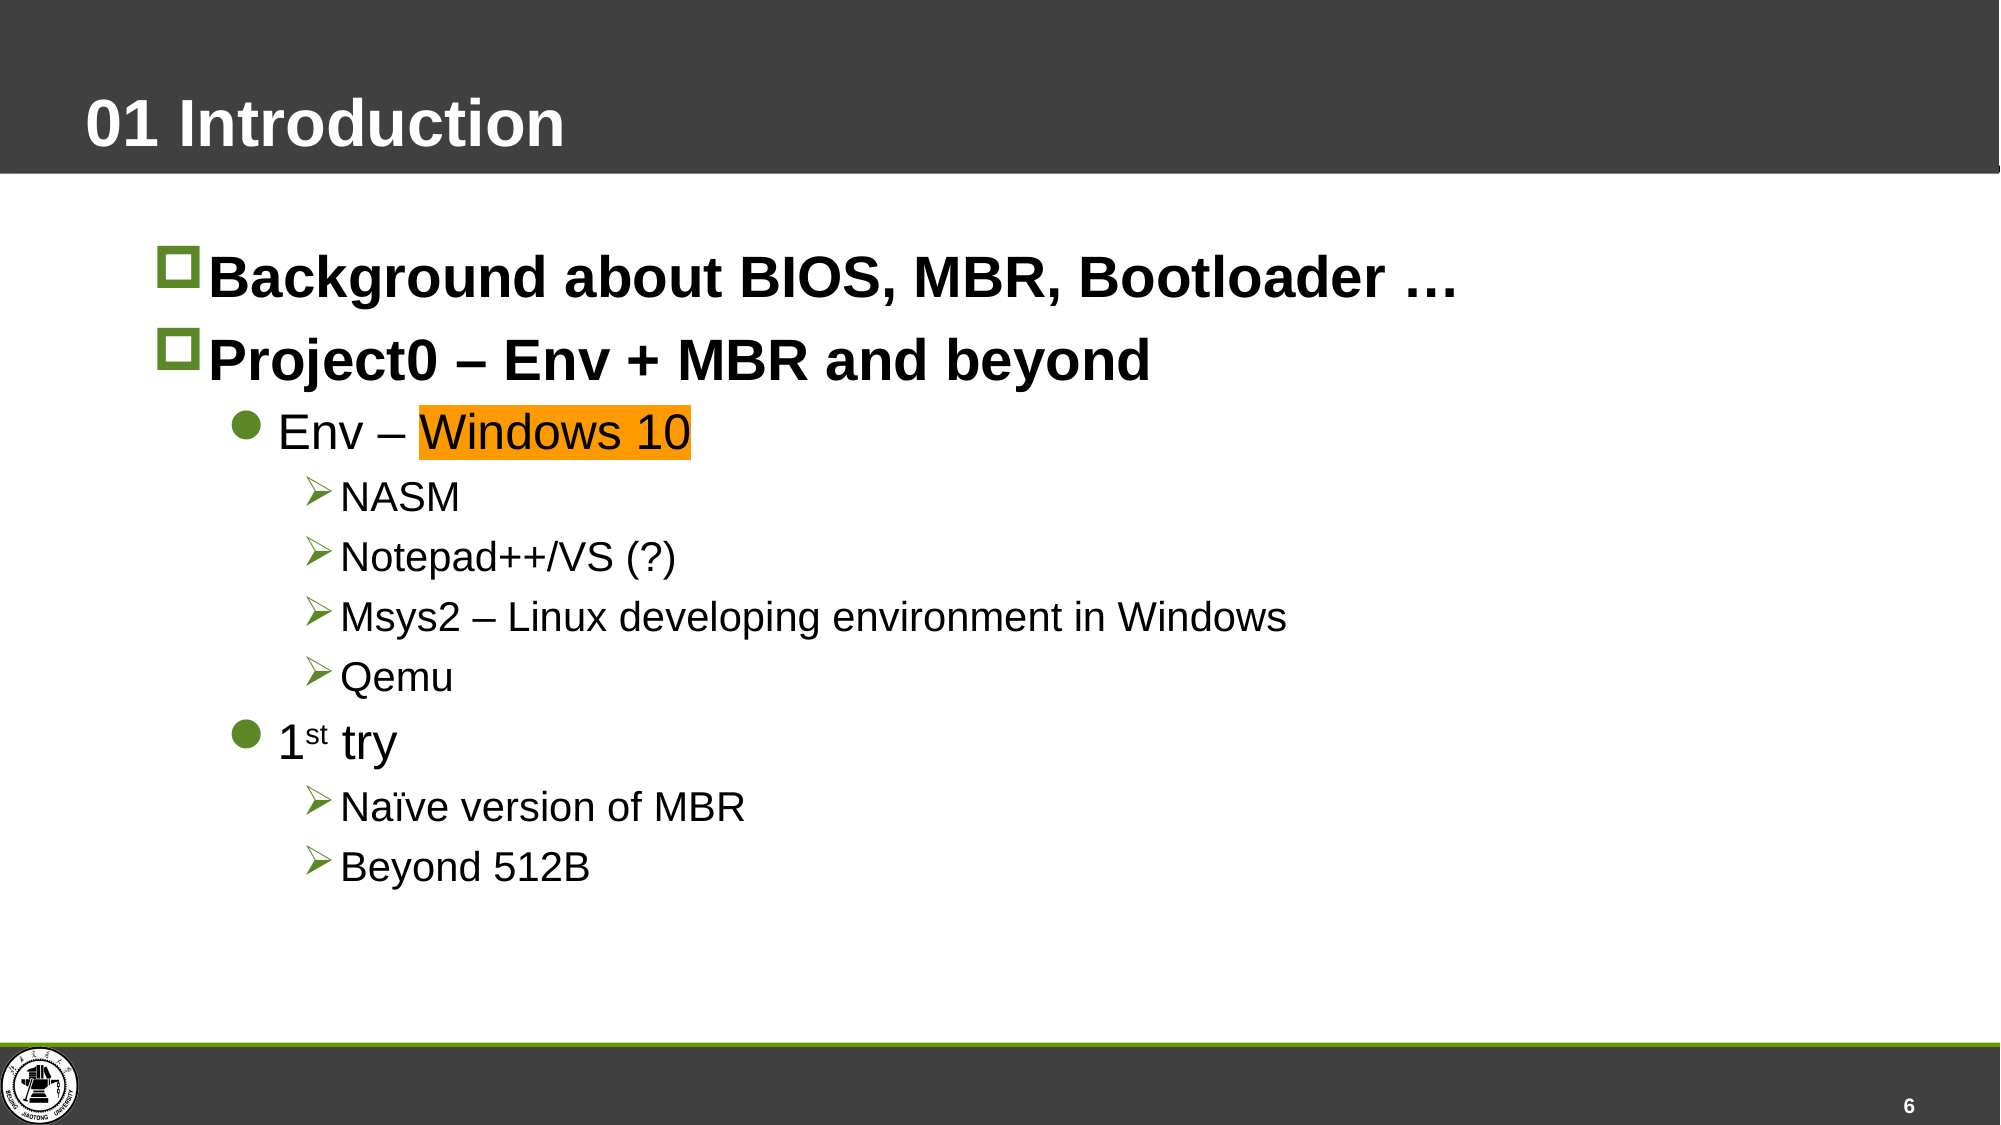

# 01 Introduction
Background about BIOS, MBR, Bootloader …
Project0 – Env + MBR and beyond
Env – Windows 10
NASM
Notepad++/VS (?)
Msys2 – Linux developing environment in Windows
Qemu
1st try
Naïve version of MBR
Beyond 512B